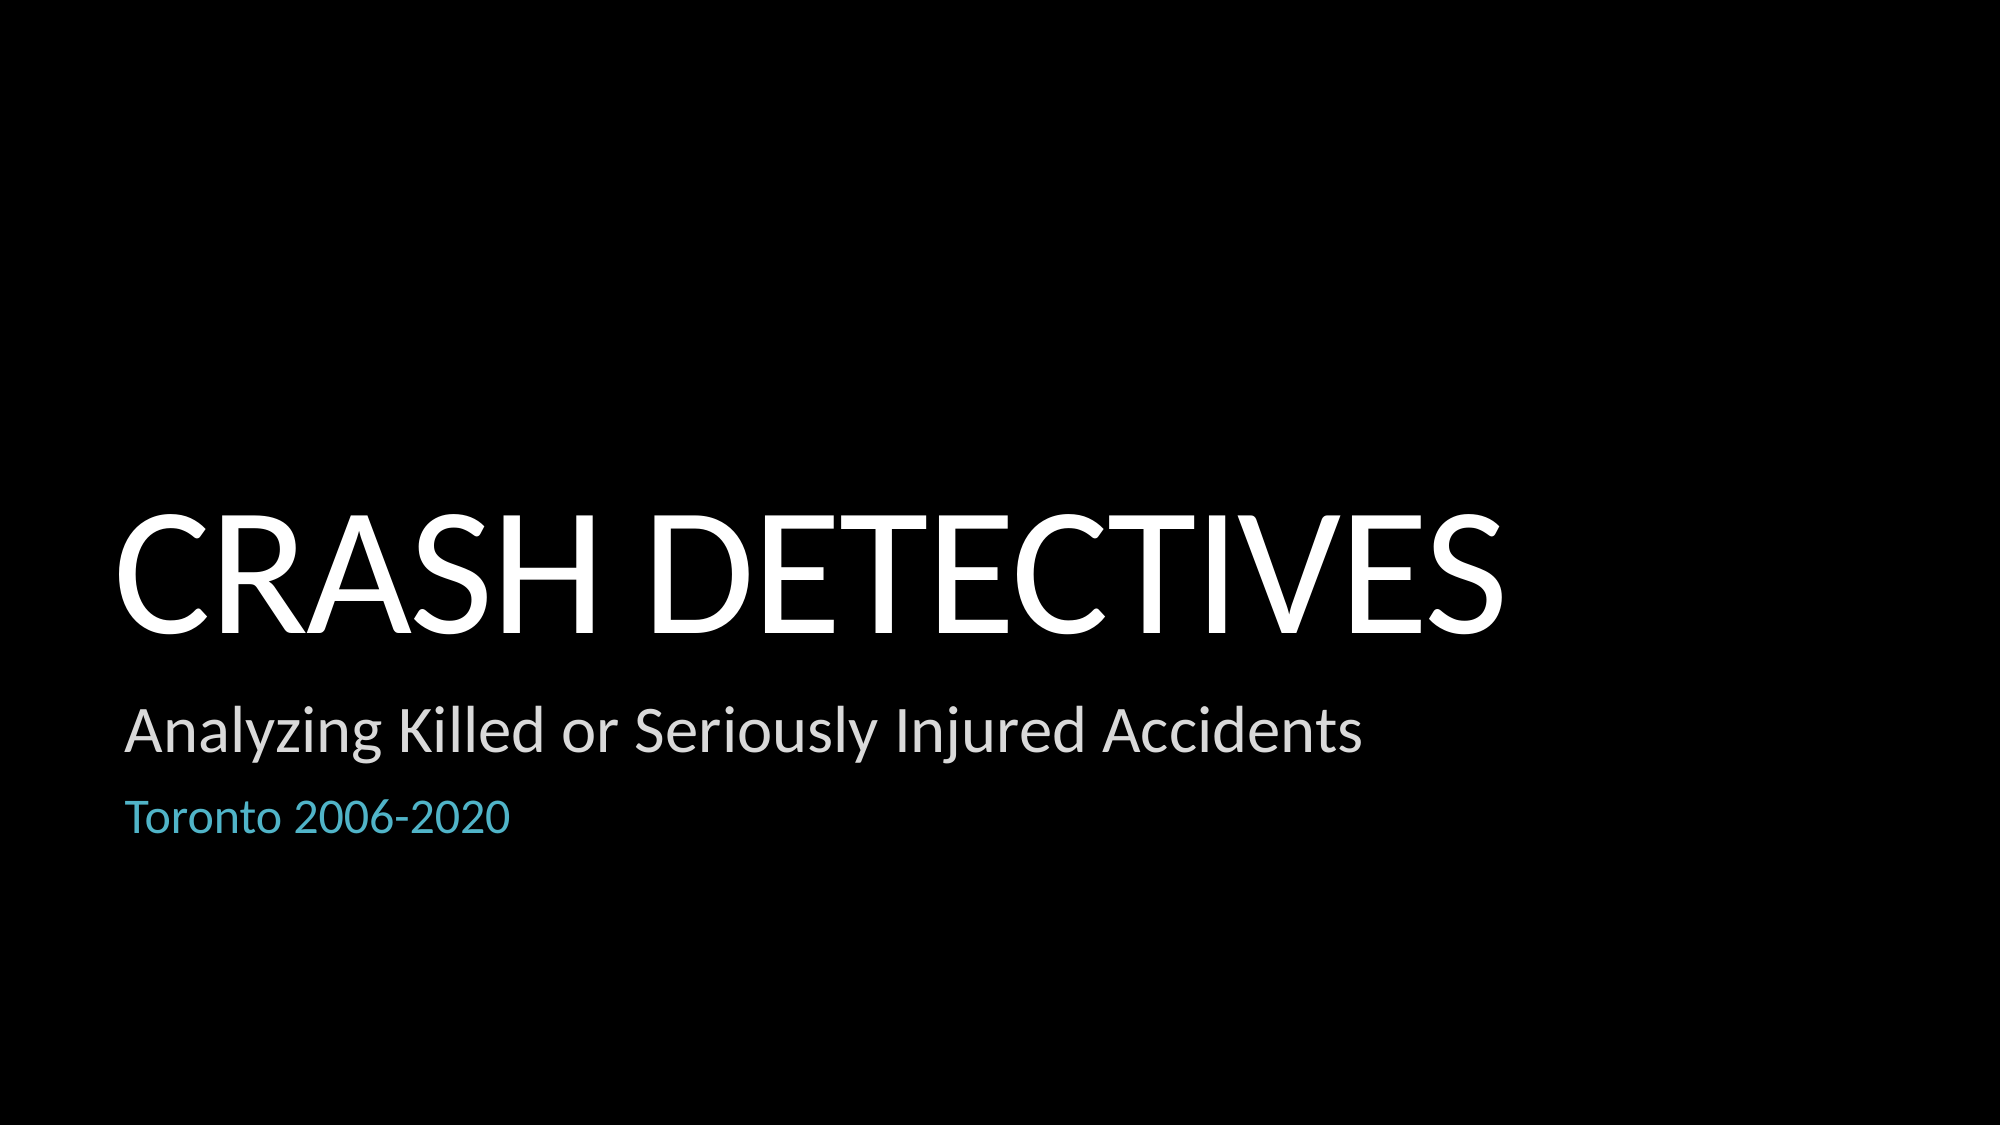

# CRASH DETECTIVES
Analyzing Killed or Seriously Injured Accidents
Toronto 2006-2020